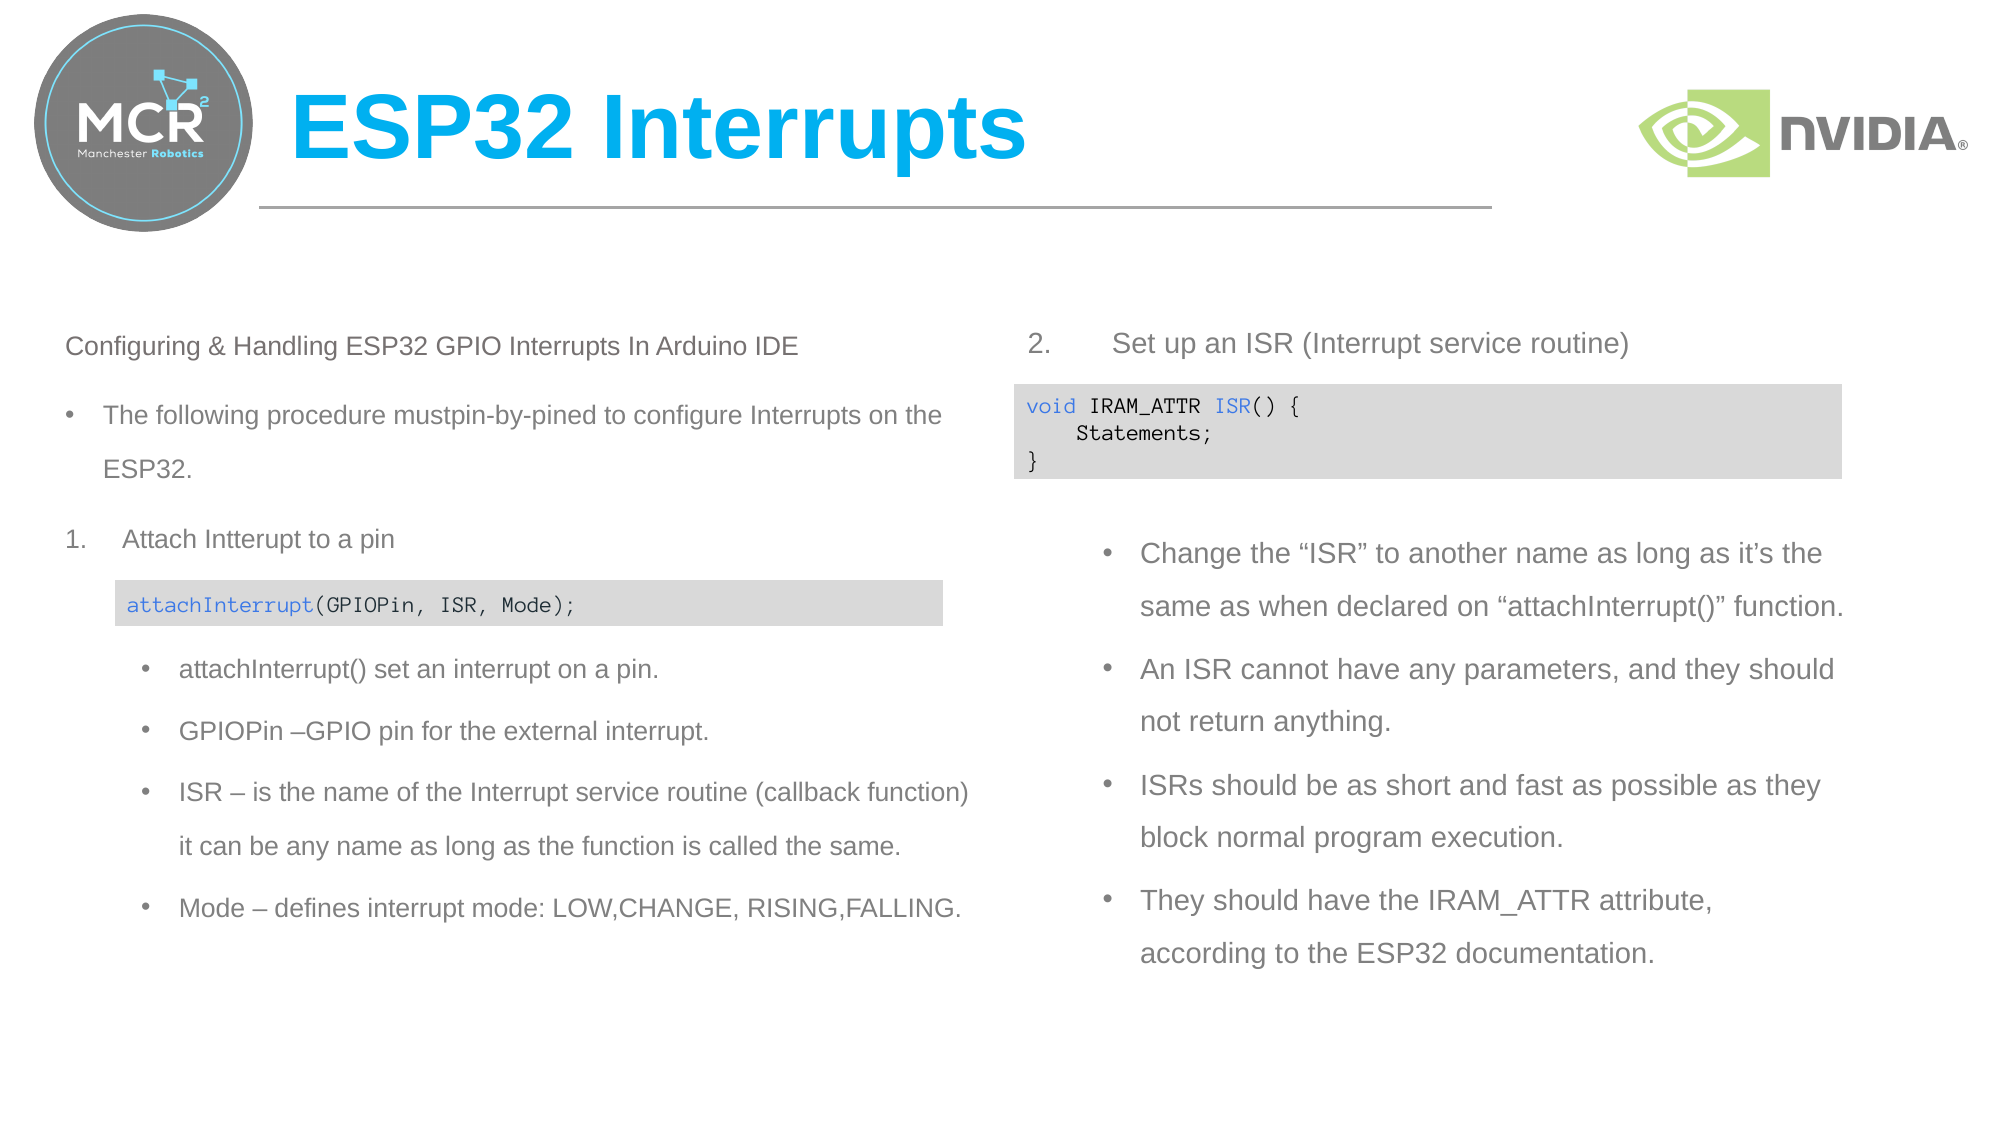

# ESP32 Interrupts
Configuring & Handling ESP32 GPIO Interrupts In Arduino IDE
The following procedure mustpin-by-pined to configure Interrupts on the ESP32.
Attach Intterupt to a pin

attachInterrupt() set an interrupt on a pin.
GPIOPin –GPIO pin for the external interrupt.
ISR – is the name of the Interrupt service routine (callback function) it can be any name as long as the function is called the same.
Mode – defines interrupt mode: LOW,CHANGE, RISING,FALLING.
Set up an ISR (Interrupt service routine)

Change the “ISR” to another name as long as it’s the same as when declared on “attachInterrupt()” function.
An ISR cannot have any parameters, and they should not return anything.
ISRs should be as short and fast as possible as they block normal program execution.
They should have the IRAM_ATTR attribute, according to the ESP32 documentation.
void IRAM_ATTR ISR() {
    Statements;
}
attachInterrupt(GPIOPin, ISR, Mode);